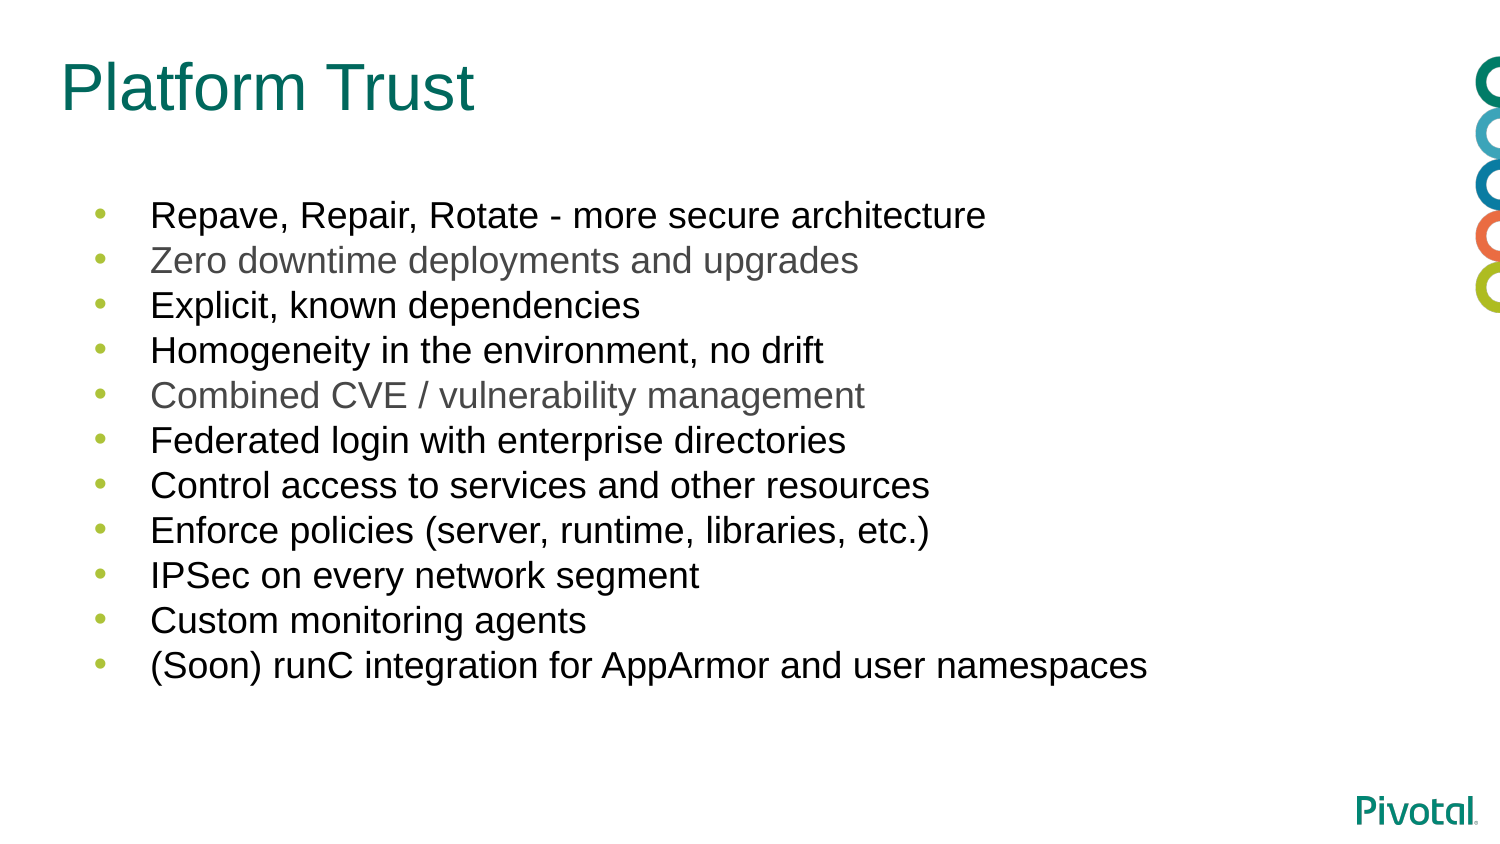

# Platform Trust
Repave, Repair, Rotate - more secure architecture
Zero downtime deployments and upgrades
Explicit, known dependencies
Homogeneity in the environment, no drift
Combined CVE / vulnerability management
Federated login with enterprise directories
Control access to services and other resources
Enforce policies (server, runtime, libraries, etc.)
IPSec on every network segment
Custom monitoring agents
(Soon) runC integration for AppArmor and user namespaces